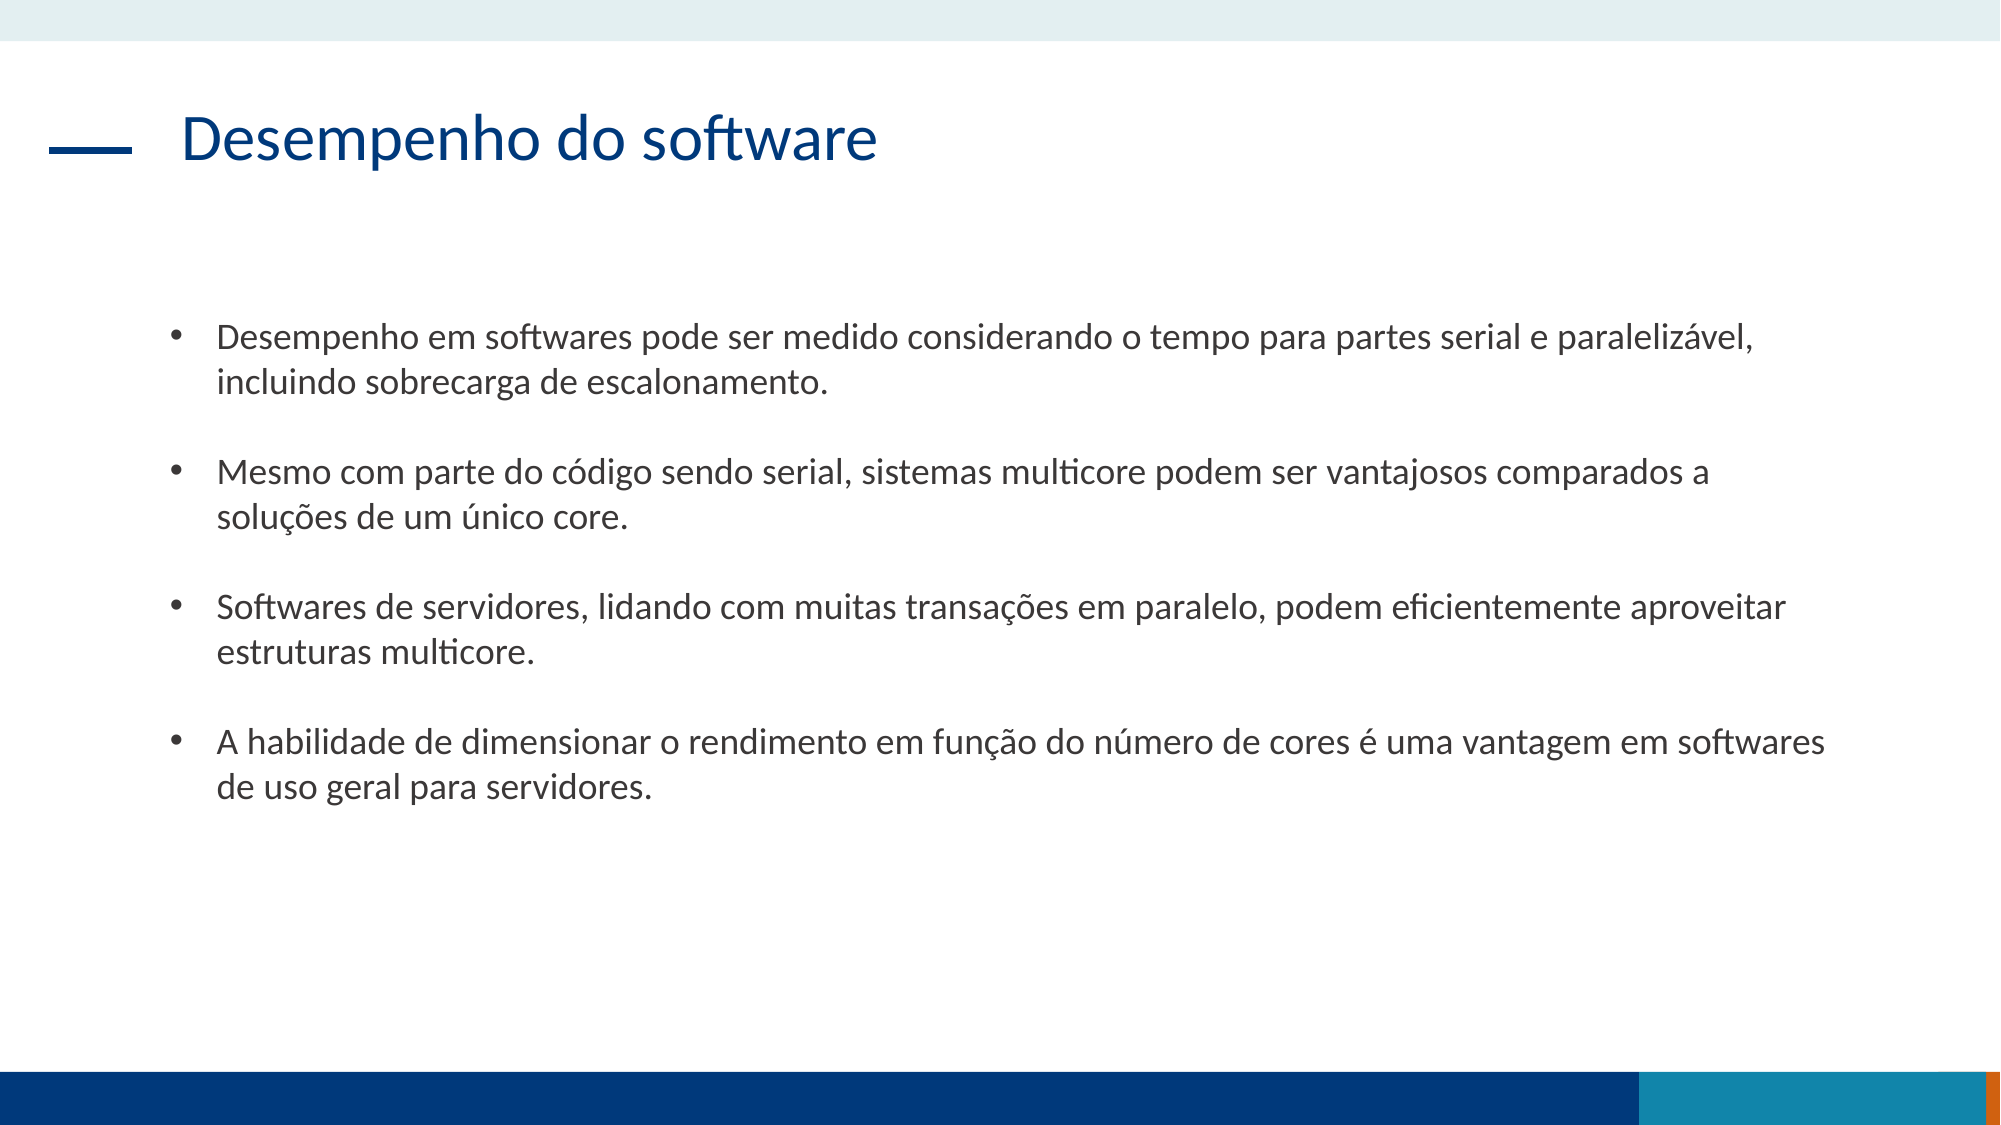

Desempenho do software
Desempenho em softwares pode ser medido considerando o tempo para partes serial e paralelizável, incluindo sobrecarga de escalonamento.

Mesmo com parte do código sendo serial, sistemas multicore podem ser vantajosos comparados a soluções de um único core.

Softwares de servidores, lidando com muitas transações em paralelo, podem eficientemente aproveitar estruturas multicore.

A habilidade de dimensionar o rendimento em função do número de cores é uma vantagem em softwares de uso geral para servidores.